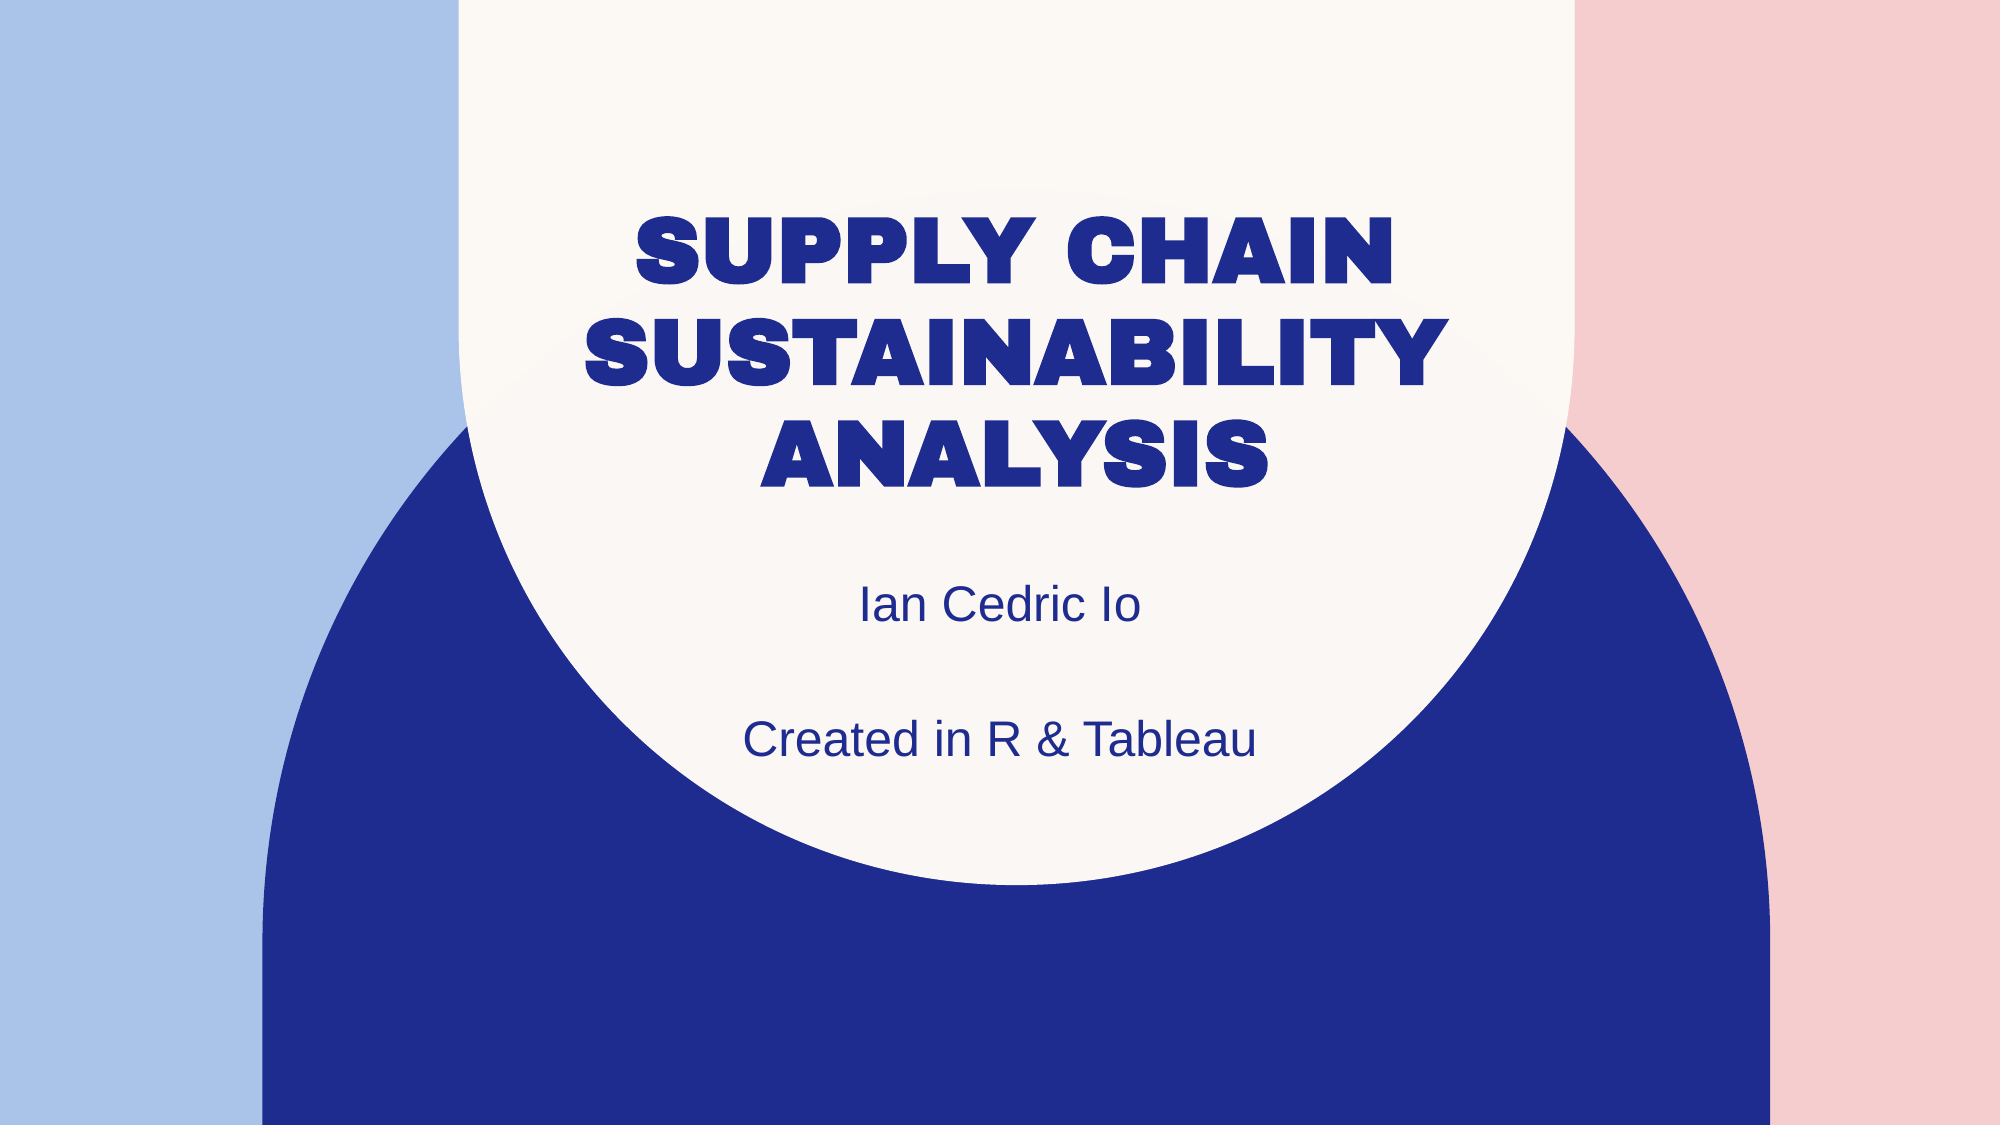

# Supply chain sustainability analysis
Ian Cedric Io

Created in R & Tableau